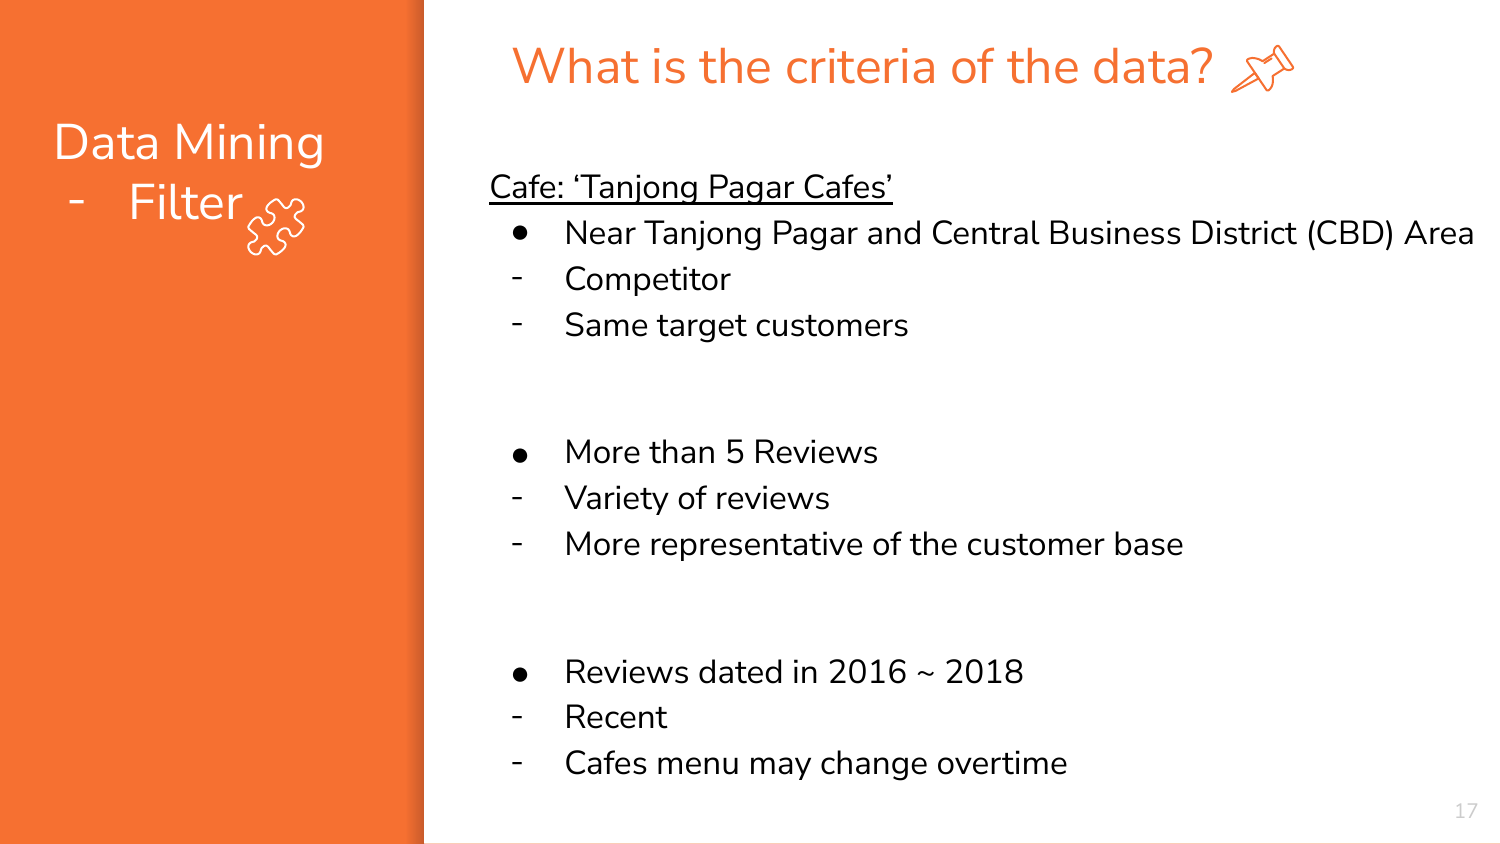

What is the criteria of the data?

# Data Mining
Filter
Cafe: ‘Tanjong Pagar Cafes’
Near Tanjong Pagar and Central Business District (CBD) Area
Competitor
Same target customers

More than 5 Reviews
Variety of reviews
More representative of the customer base

Reviews dated in 2016 ~ 2018
Recent
Cafes menu may change overtime

17